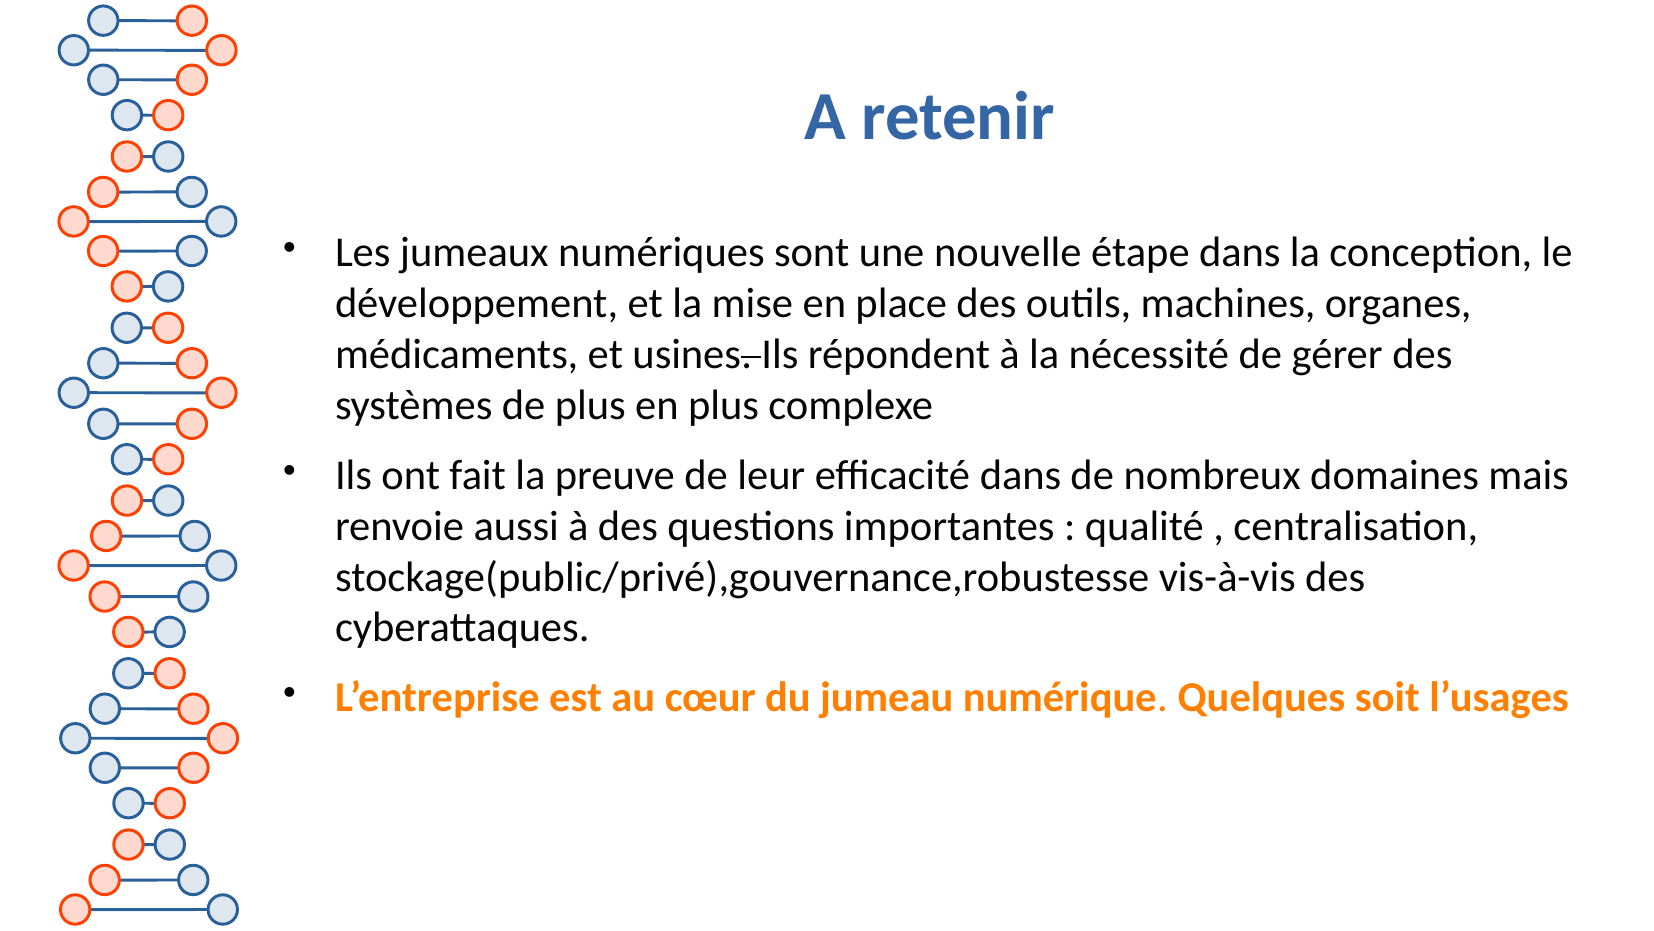

A retenir
Les jumeaux numériques sont une nouvelle étape dans la conception, le  développement, et la mise en place des outils, machines, organes, médicaments, et usines. Ils répondent à la nécessité de gérer des systèmes de plus en plus complexe
Ils ont fait la preuve de leur efficacité dans de nombreux domaines mais renvoie aussi à des questions importantes : qualité , centralisation, stockage(public/privé),gouvernance,robustesse vis-à-vis des cyberattaques.
L’entreprise est au cœur du jumeau numérique. Quelques soit l’usages